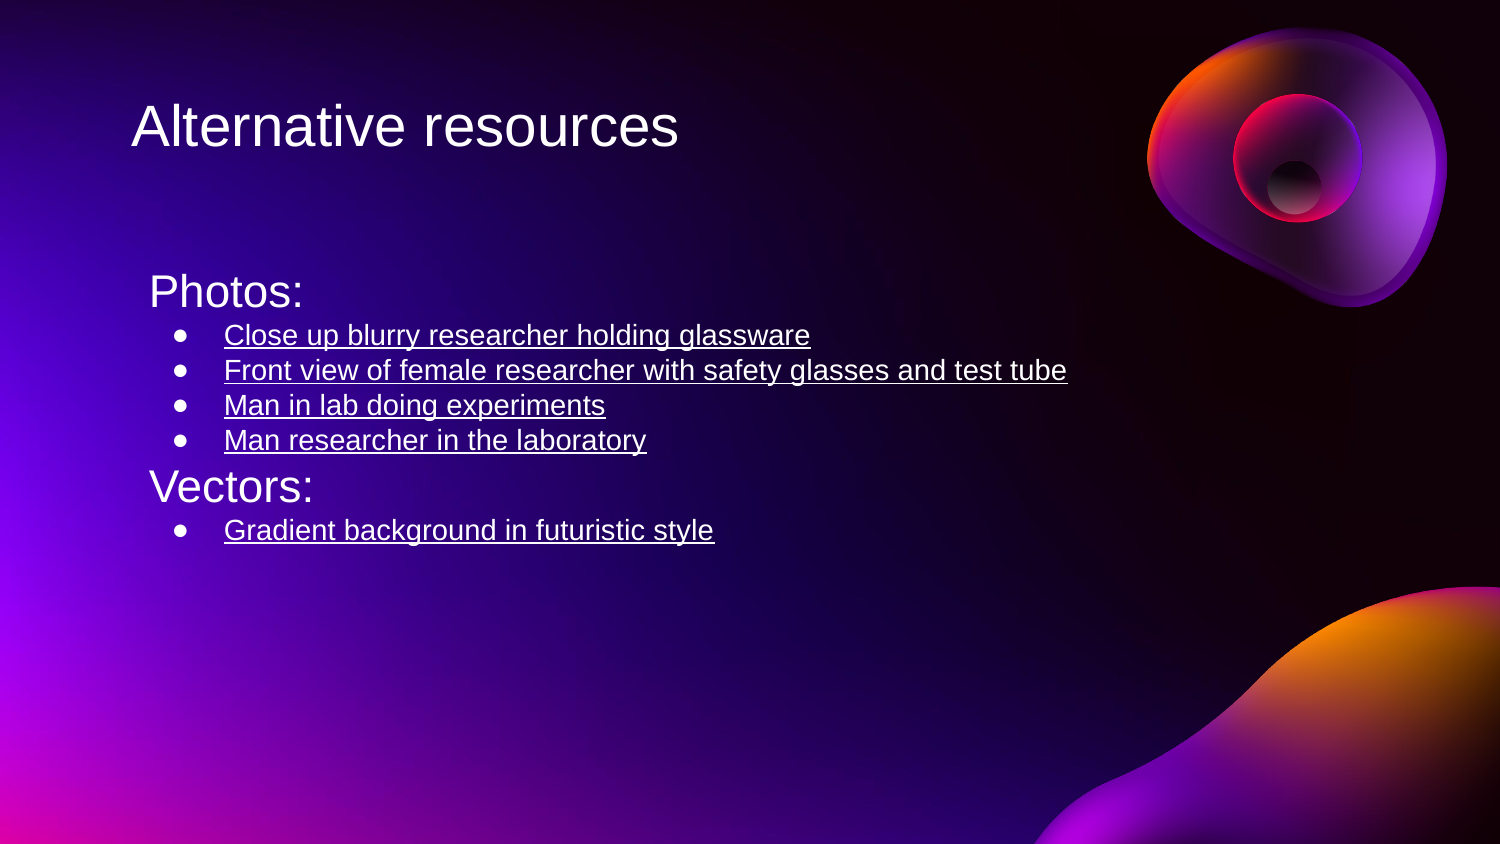

# Alternative resources
Photos:
Close up blurry researcher holding glassware
Front view of female researcher with safety glasses and test tube
Man in lab doing experiments
Man researcher in the laboratory
Vectors:
Gradient background in futuristic style